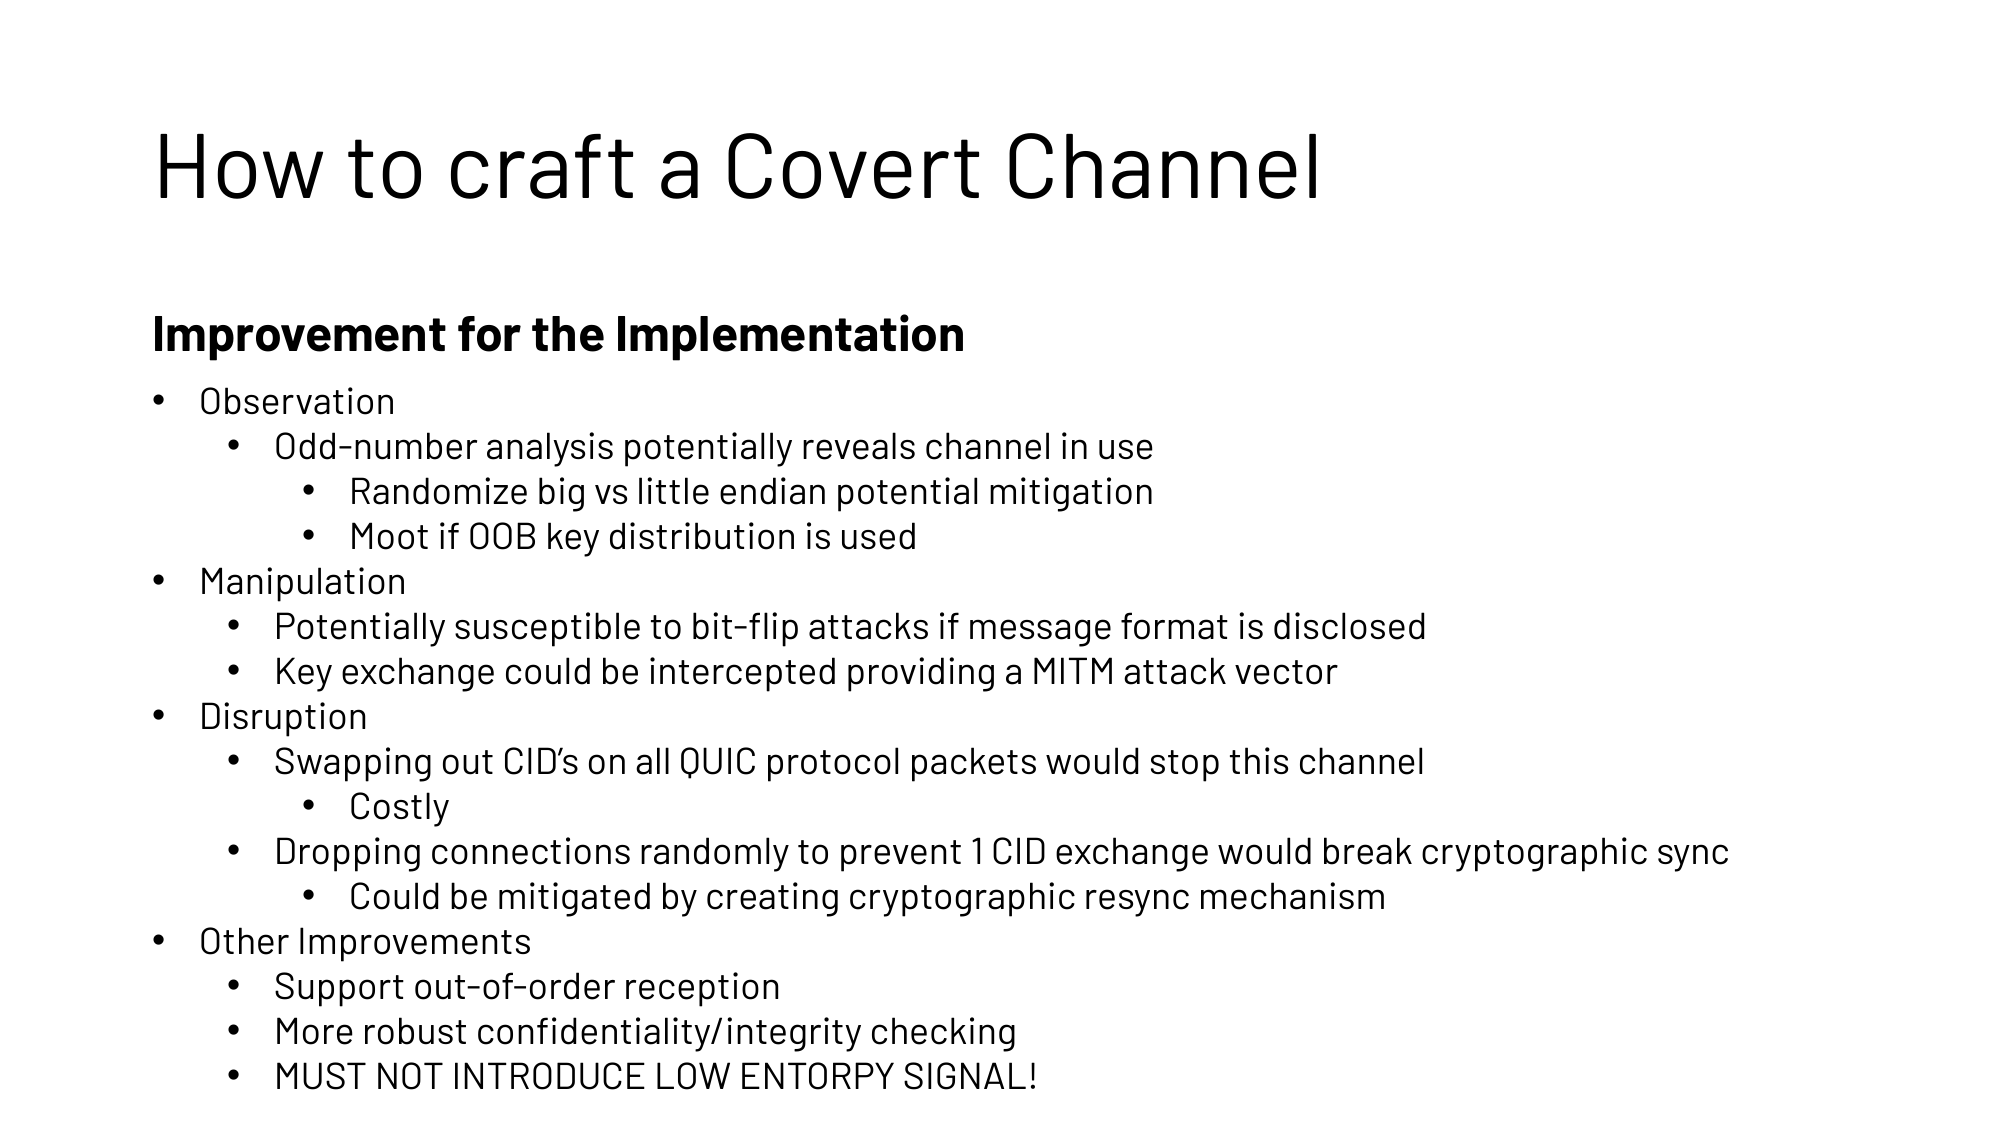

# How to craft a Covert Channel
Improvement for the Implementation
Observation
Odd-number analysis potentially reveals channel in use
Randomize big vs little endian potential mitigation
Moot if OOB key distribution is used
Manipulation
Potentially susceptible to bit-flip attacks if message format is disclosed
Key exchange could be intercepted providing a MITM attack vector
Disruption
Swapping out CID’s on all QUIC protocol packets would stop this channel
Costly
Dropping connections randomly to prevent 1 CID exchange would break cryptographic sync
Could be mitigated by creating cryptographic resync mechanism
Other Improvements
Support out-of-order reception
More robust confidentiality/integrity checking
MUST NOT INTRODUCE LOW ENTORPY SIGNAL!